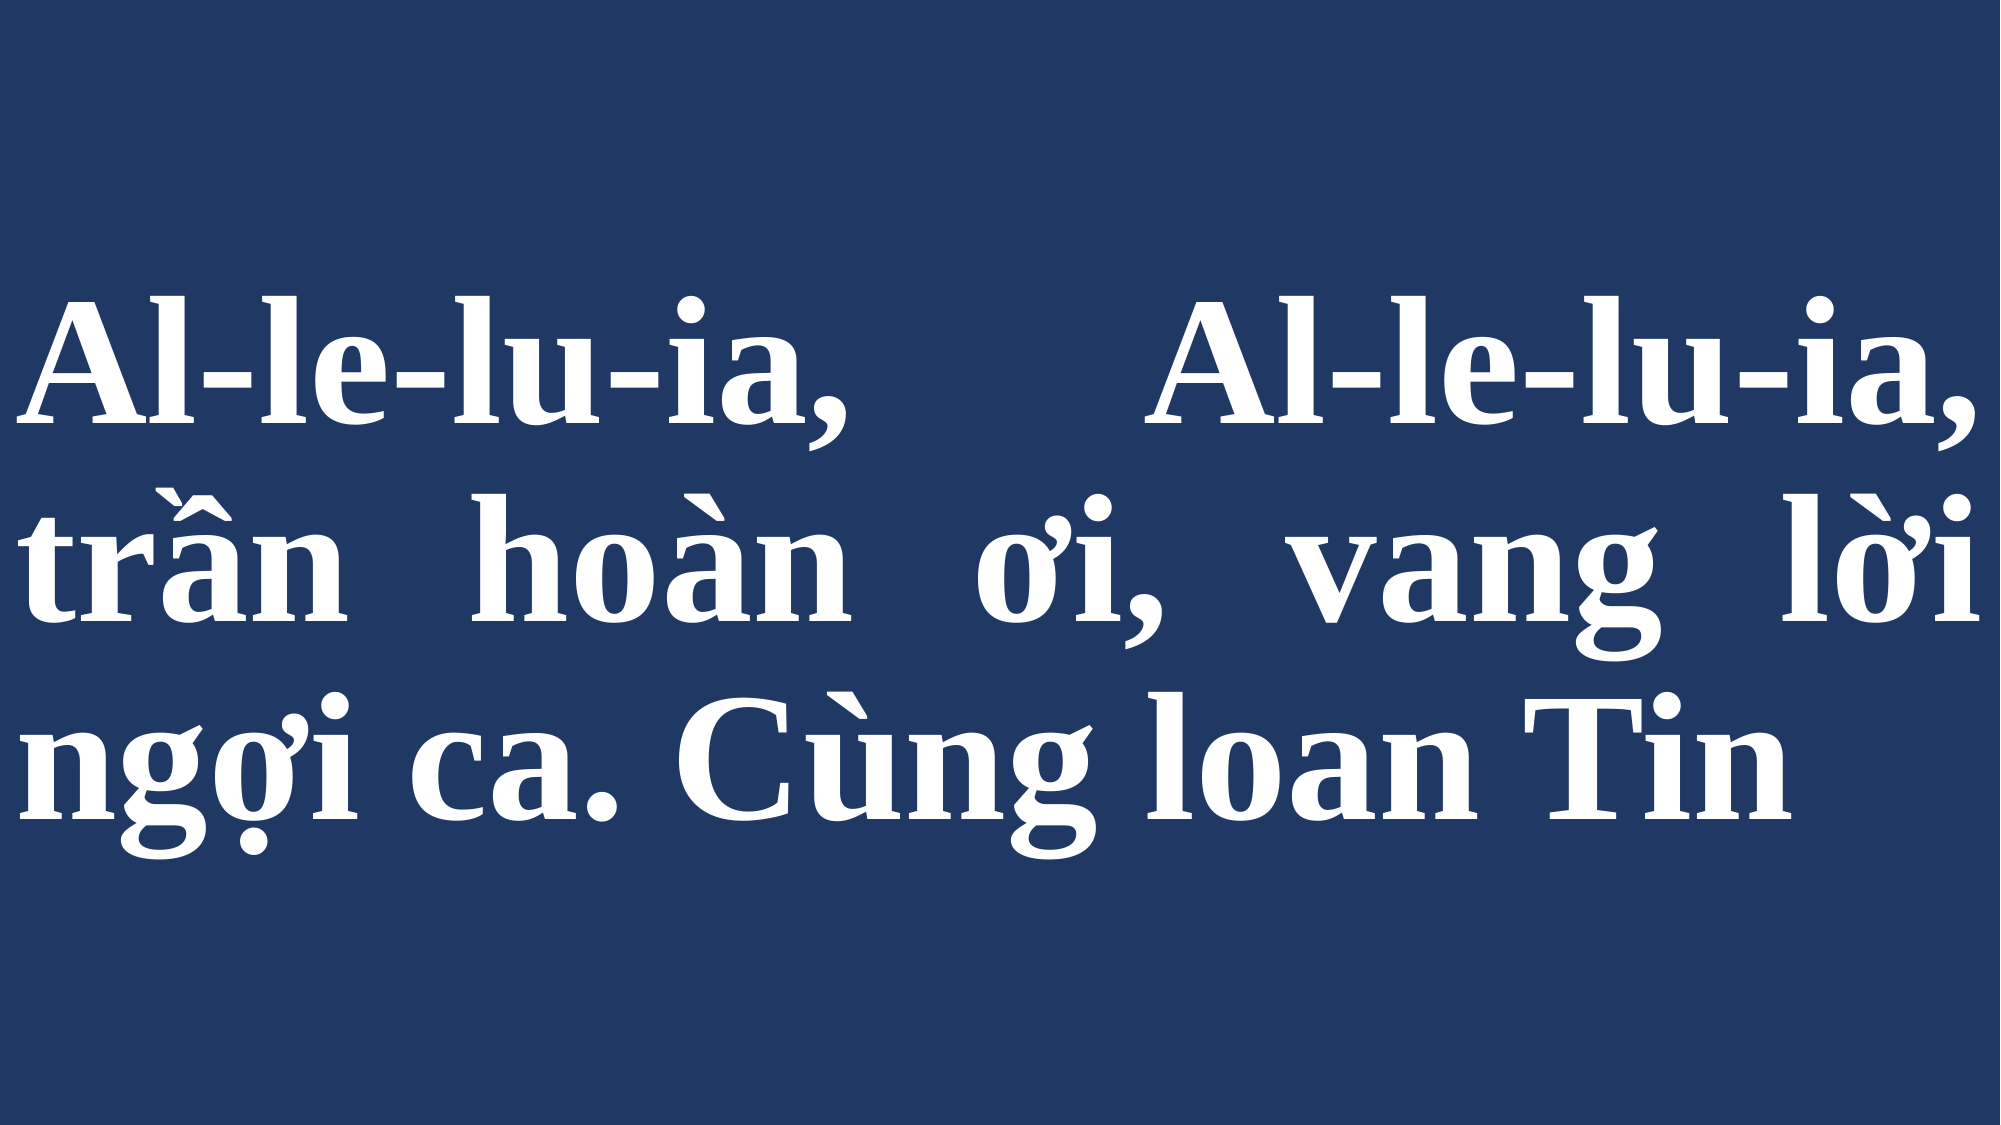

# Al-le-lu-ia, Al-le-lu-ia, trần hoàn ơi, vang lời ngợi ca. Cùng loan Tin